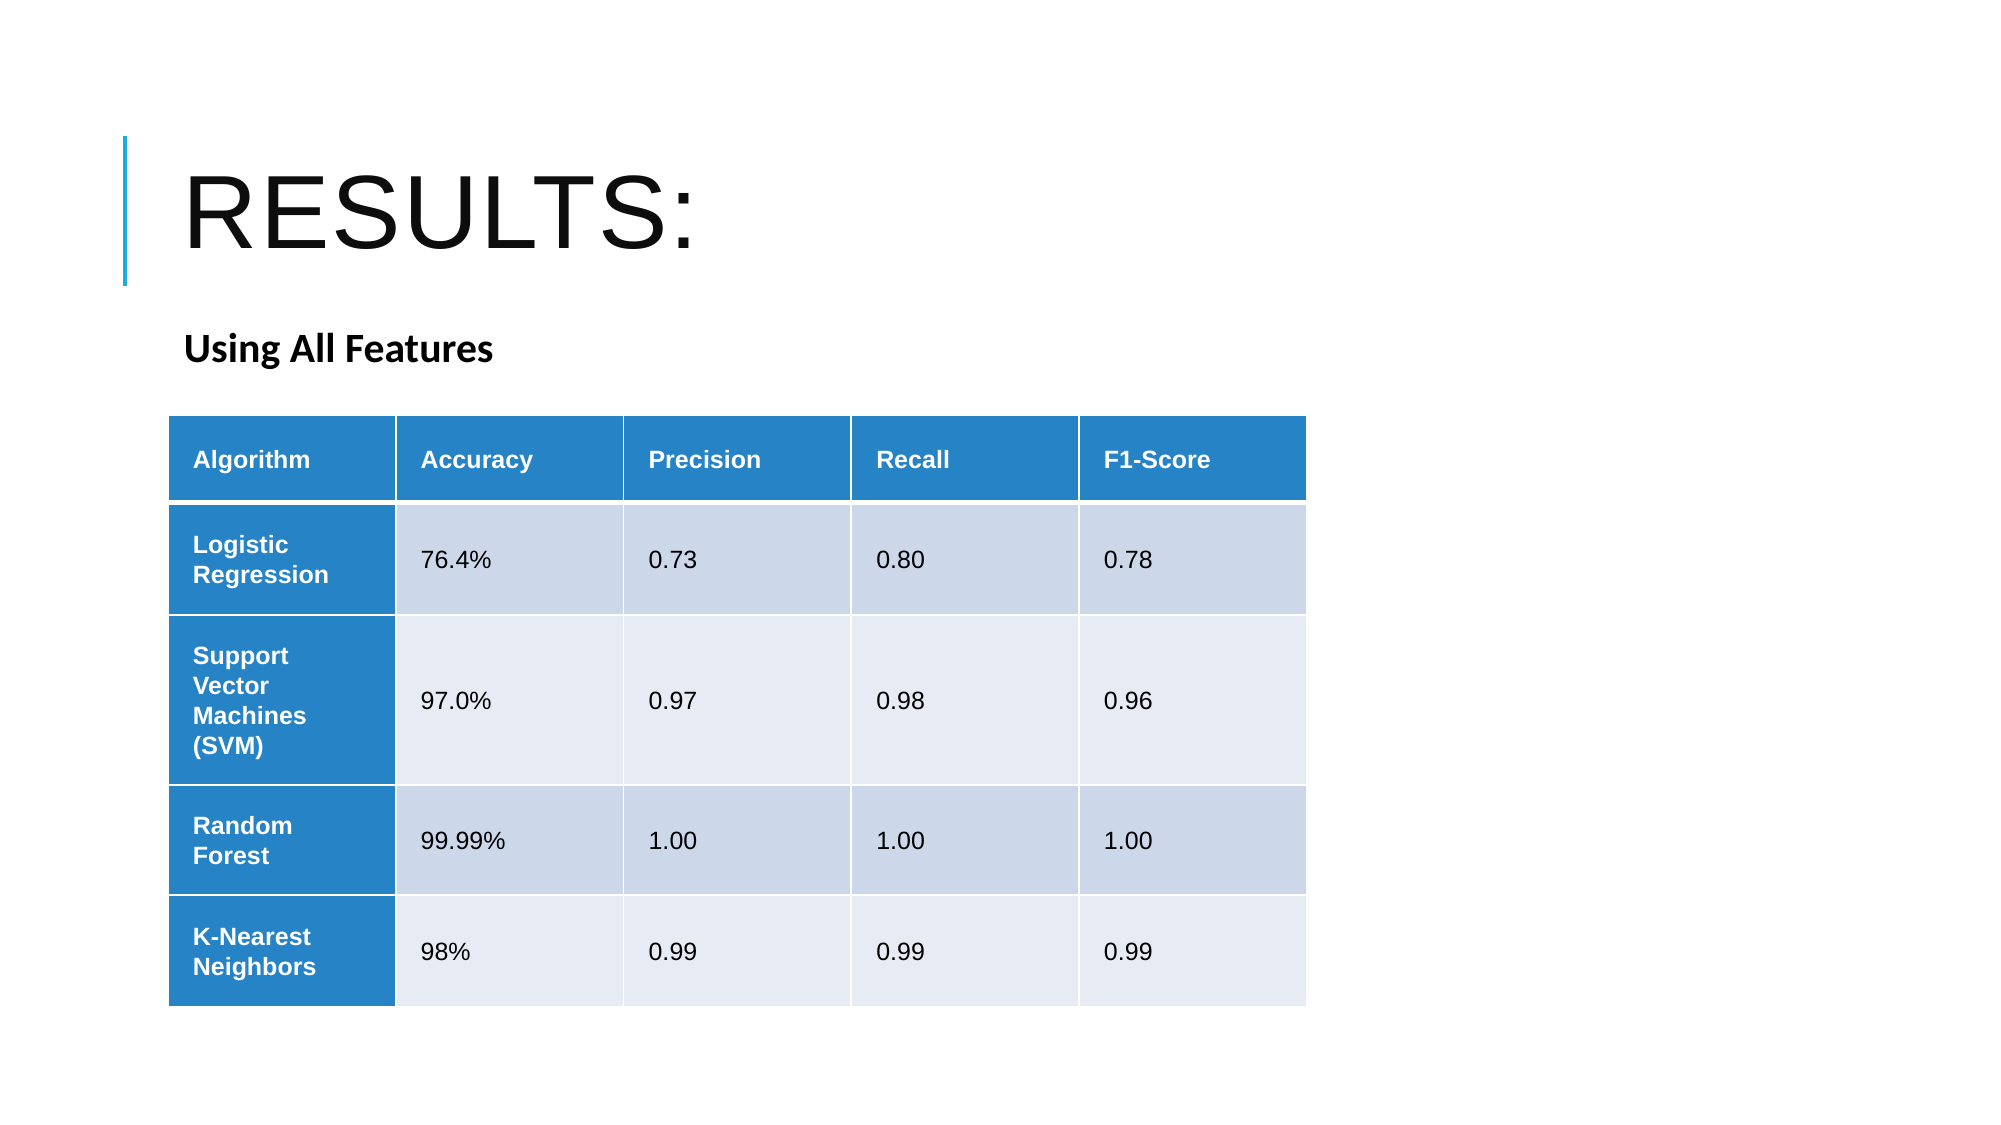

# RESULTS:
Using All Features
| Algorithm | Accuracy | Precision | Recall | F1-Score |
| --- | --- | --- | --- | --- |
| Logistic Regression | 76.4% | 0.73 | 0.80 | 0.78 |
| Support Vector Machines (SVM) | 97.0% | 0.97 | 0.98 | 0.96 |
| Random Forest | 99.99% | 1.00 | 1.00 | 1.00 |
| K-Nearest Neighbors | 98% | 0.99 | 0.99 | 0.99 |